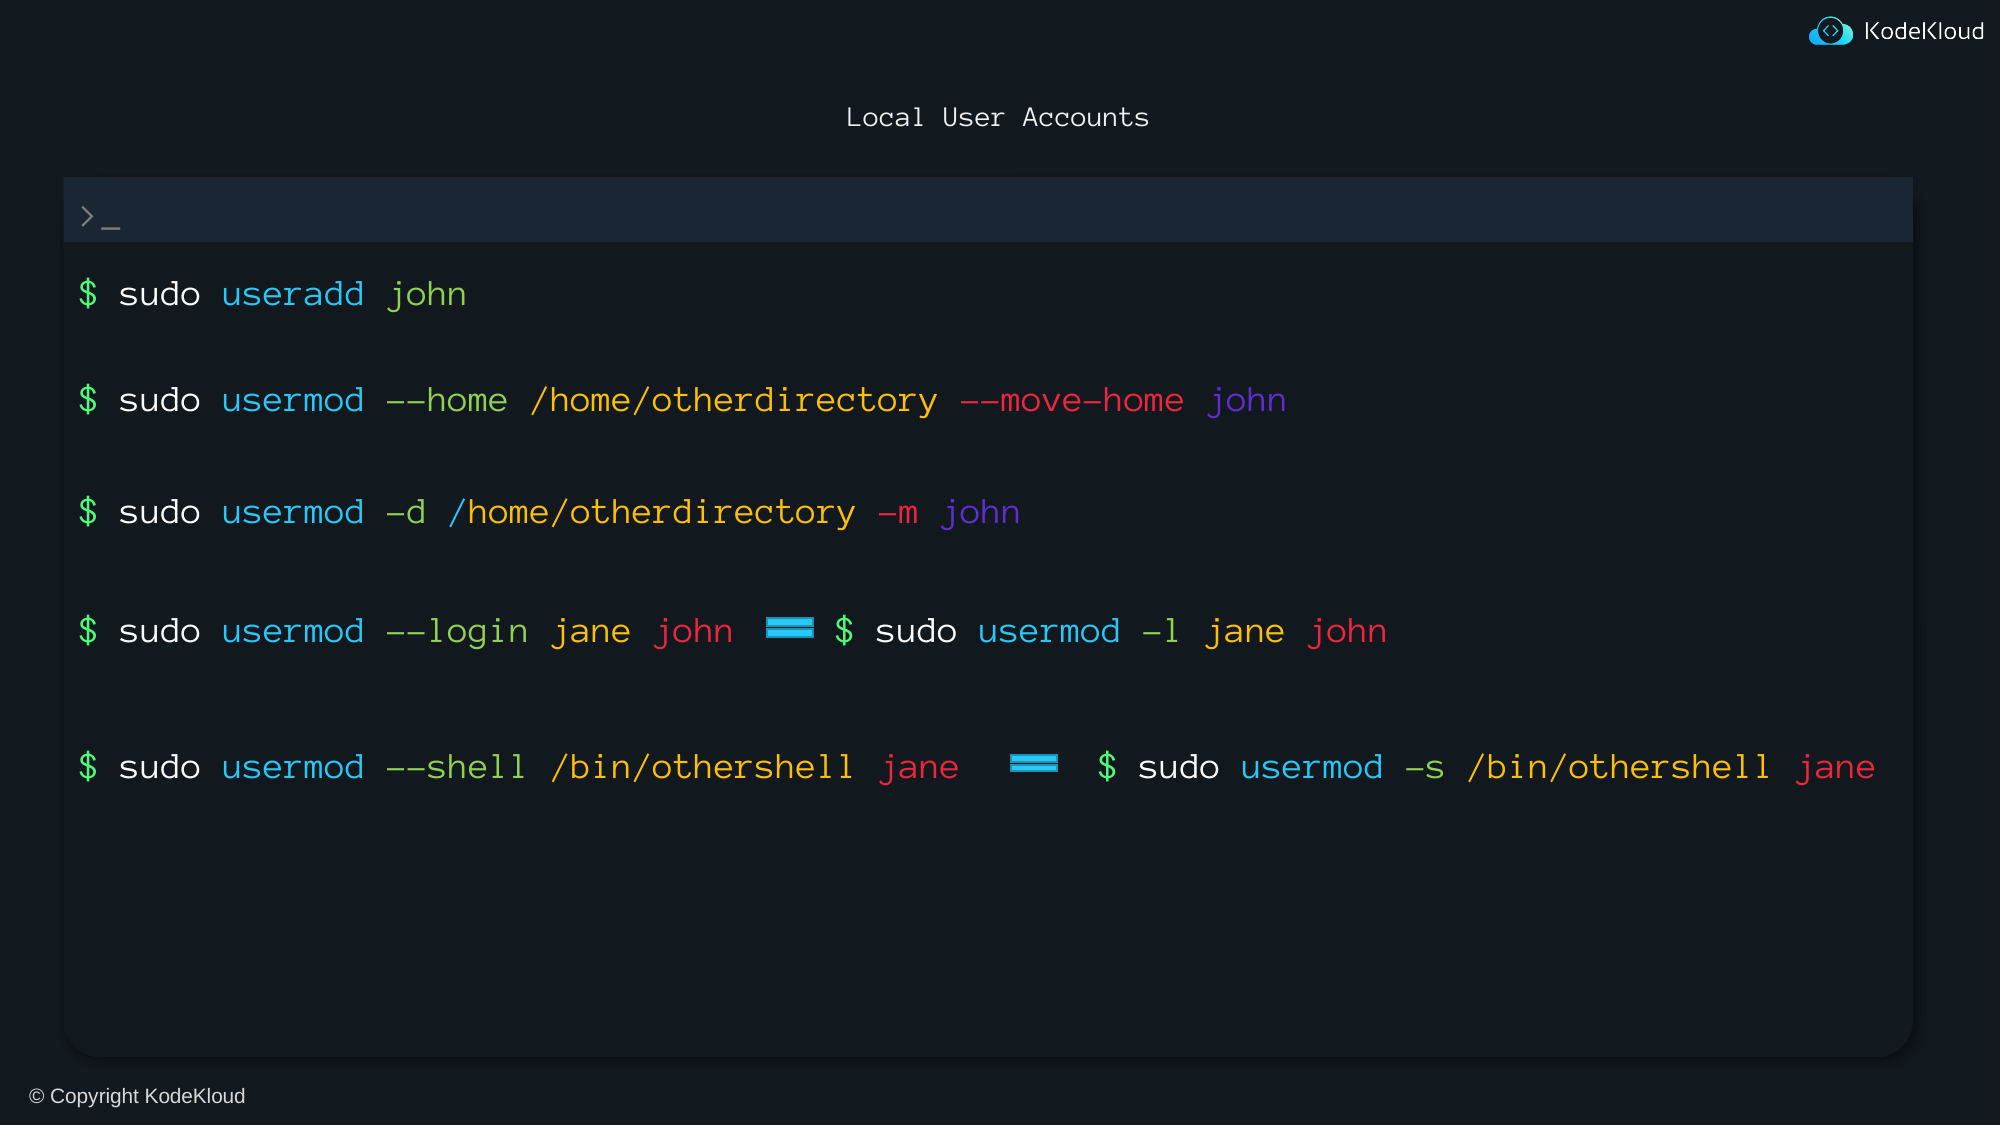

# Local User Accounts
$ sudo useradd john
$ sudo usermod --home /home/otherdirectory --move-home john
$ sudo usermod -d /home/otherdirectory -m john
$ sudo usermod --login jane john
$ sudo usermod -l jane john

$ sudo usermod --shell /bin/othershell jane
$ sudo usermod -s /bin/othershell jane